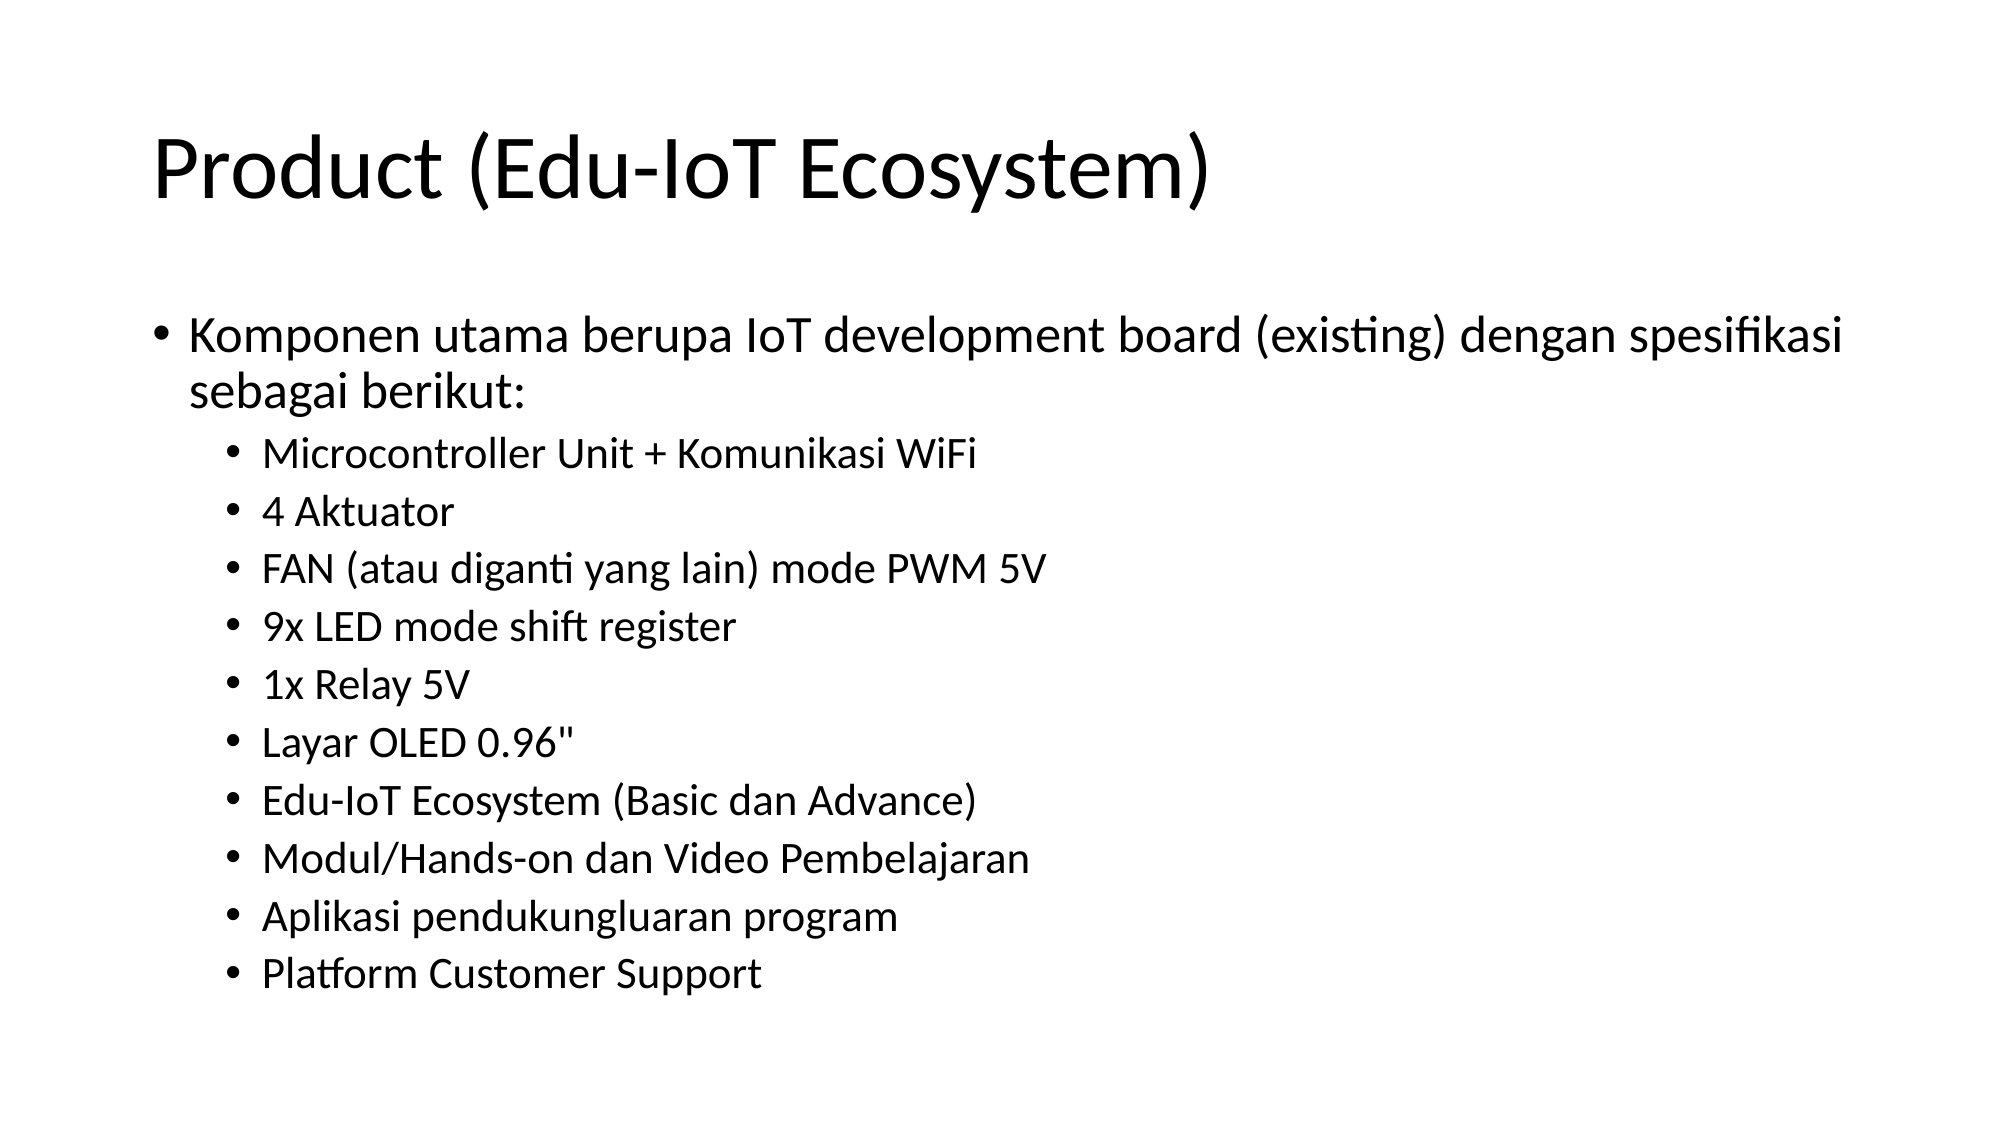

# Product (Edu-IoT Ecosystem)
Komponen utama berupa IoT development board (existing) dengan spesifikasi sebagai berikut:
Microcontroller Unit + Komunikasi WiFi
4 Aktuator
FAN (atau diganti yang lain) mode PWM 5V
9x LED mode shift register
1x Relay 5V
Layar OLED 0.96"
Edu-IoT Ecosystem (Basic dan Advance)
Modul/Hands-on dan Video Pembelajaran
Aplikasi pendukungluaran program
Platform Customer Support